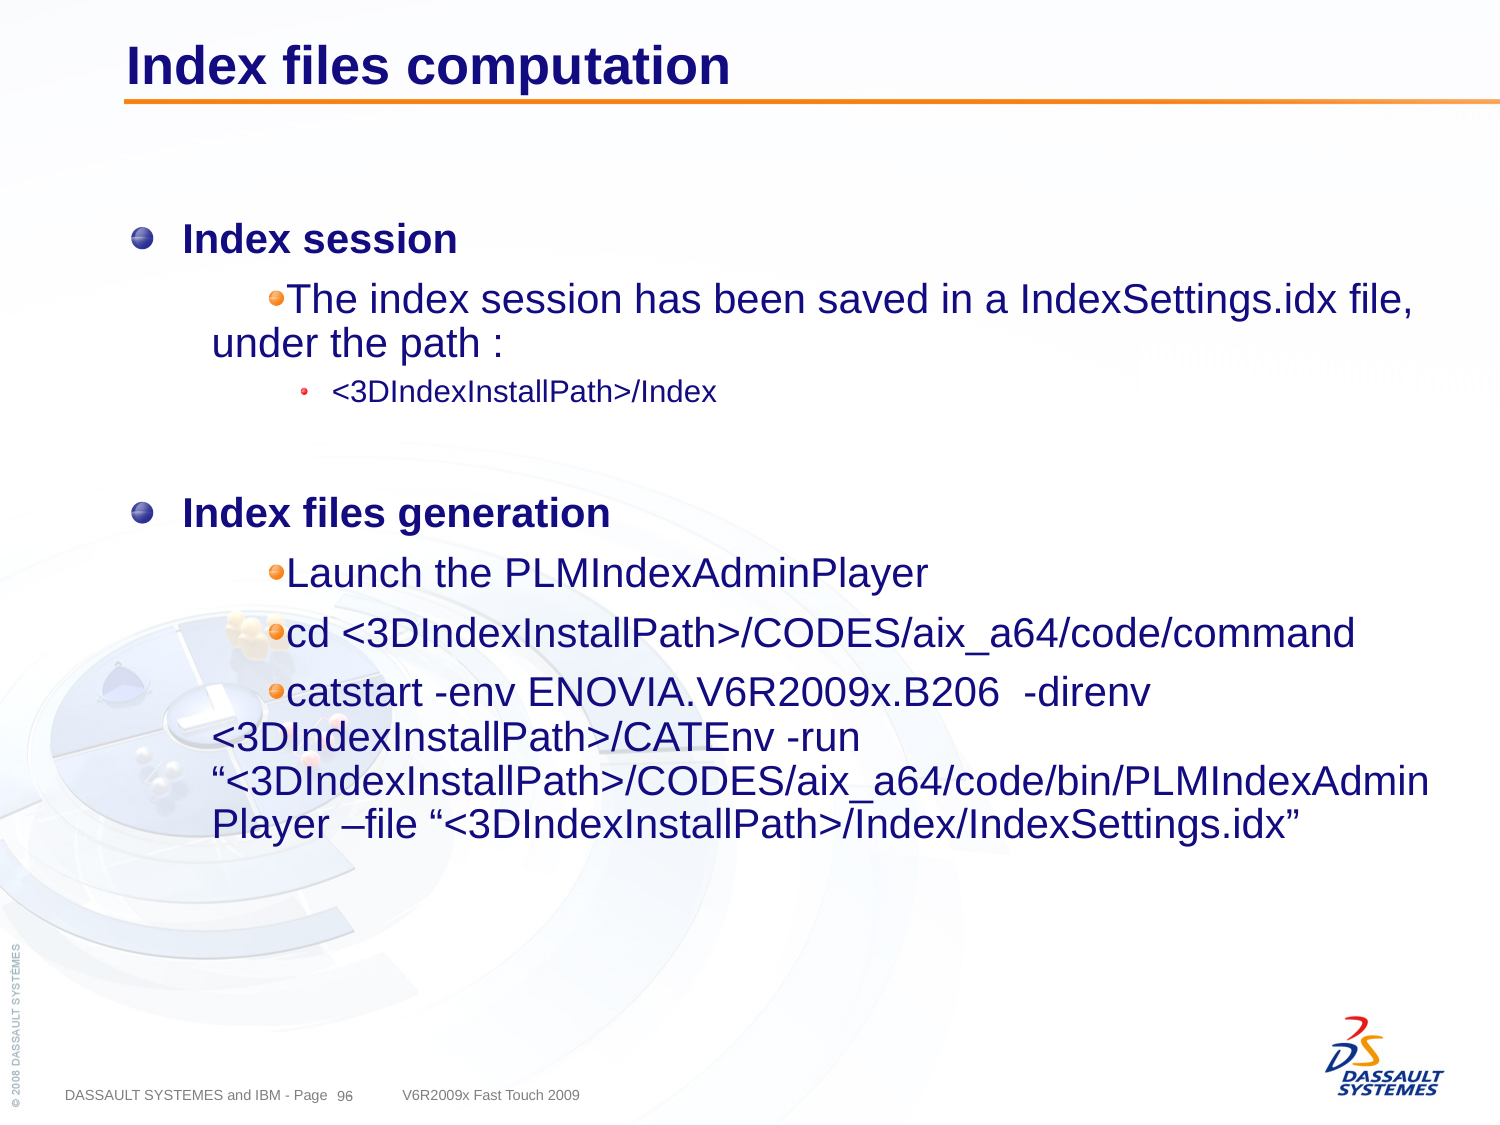

# Index files computation
Index session
The index session has been saved in a IndexSettings.idx file, under the path :
<3DIndexInstallPath>/Index

Index files generation
Launch the PLMIndexAdminPlayer
cd <3DIndexInstallPath>/CODES/aix_a64/code/command
catstart -env ENOVIA.V6R2009x.B206  -direnv <3DIndexInstallPath>/CATEnv -run “<3DIndexInstallPath>/CODES/aix_a64/code/bin/PLMIndexAdminPlayer –file “<3DIndexInstallPath>/Index/IndexSettings.idx”